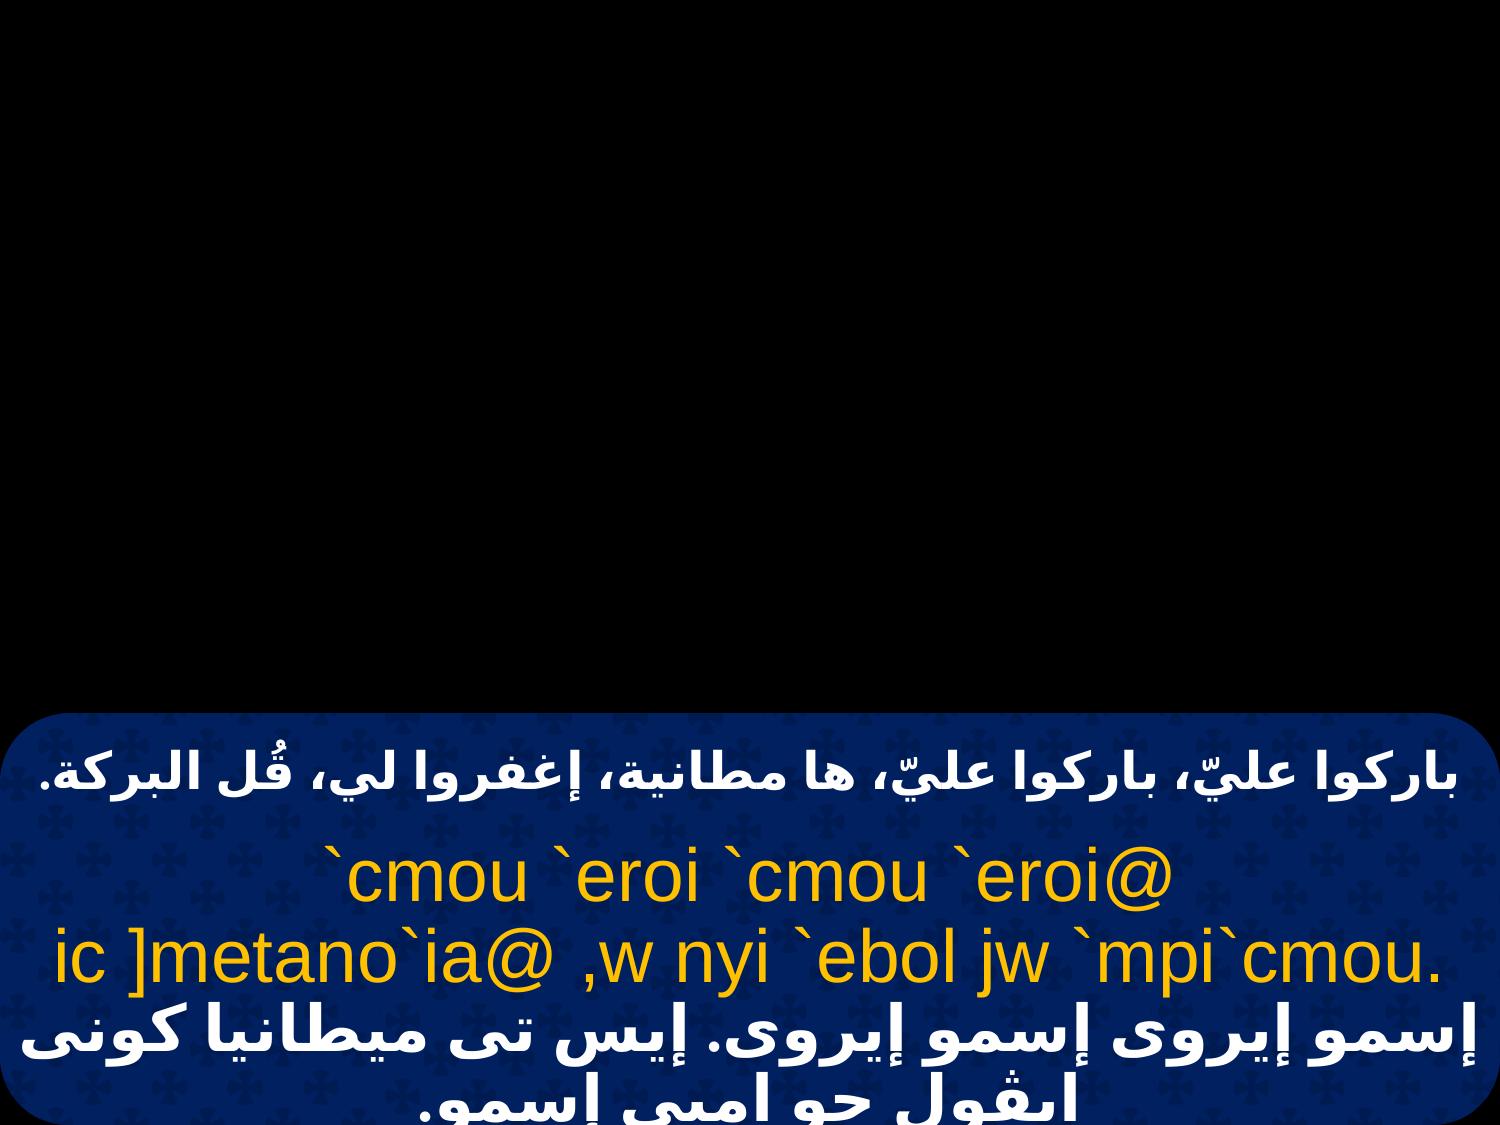

# باركوا عليّ، باركوا عليّ، ها مطانية، إغفروا لي، قُل البركة.
`cmou `eroi `cmou `eroi@ ic ]metano`ia@ ,w nyi `ebol jw `mpi`cmou.
إسمو إيروى إسمو إيروى. إيس تى ميطانيا كونى ايڤول جو امبى إسمو.